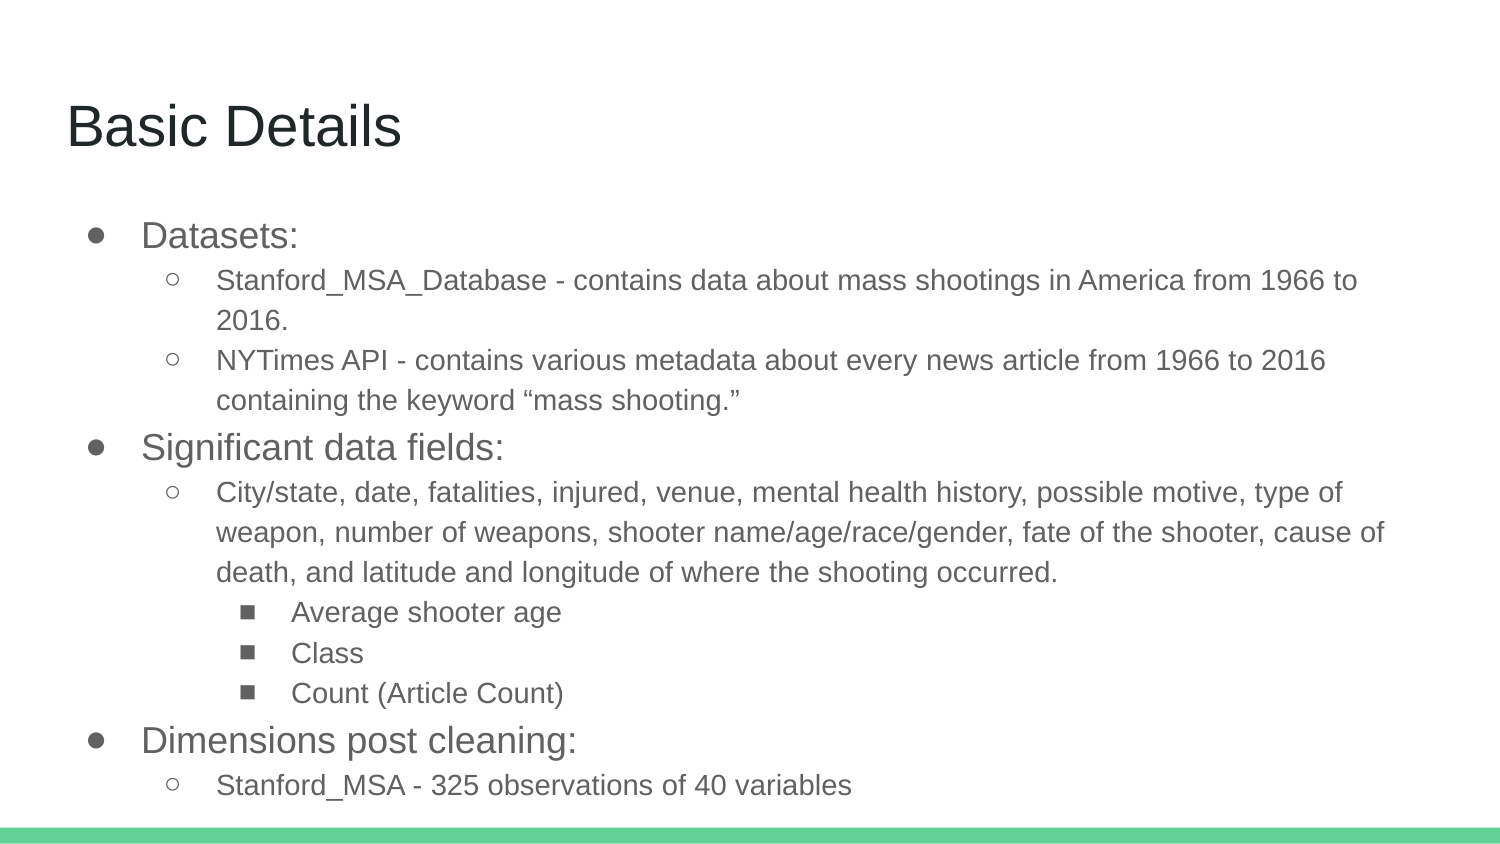

# Basic Details
Datasets:
Stanford_MSA_Database - contains data about mass shootings in America from 1966 to 2016.
NYTimes API - contains various metadata about every news article from 1966 to 2016 containing the keyword “mass shooting.”
Significant data fields:
City/state, date, fatalities, injured, venue, mental health history, possible motive, type of weapon, number of weapons, shooter name/age/race/gender, fate of the shooter, cause of death, and latitude and longitude of where the shooting occurred.
Average shooter age
Class
Count (Article Count)
Dimensions post cleaning:
Stanford_MSA - 325 observations of 40 variables